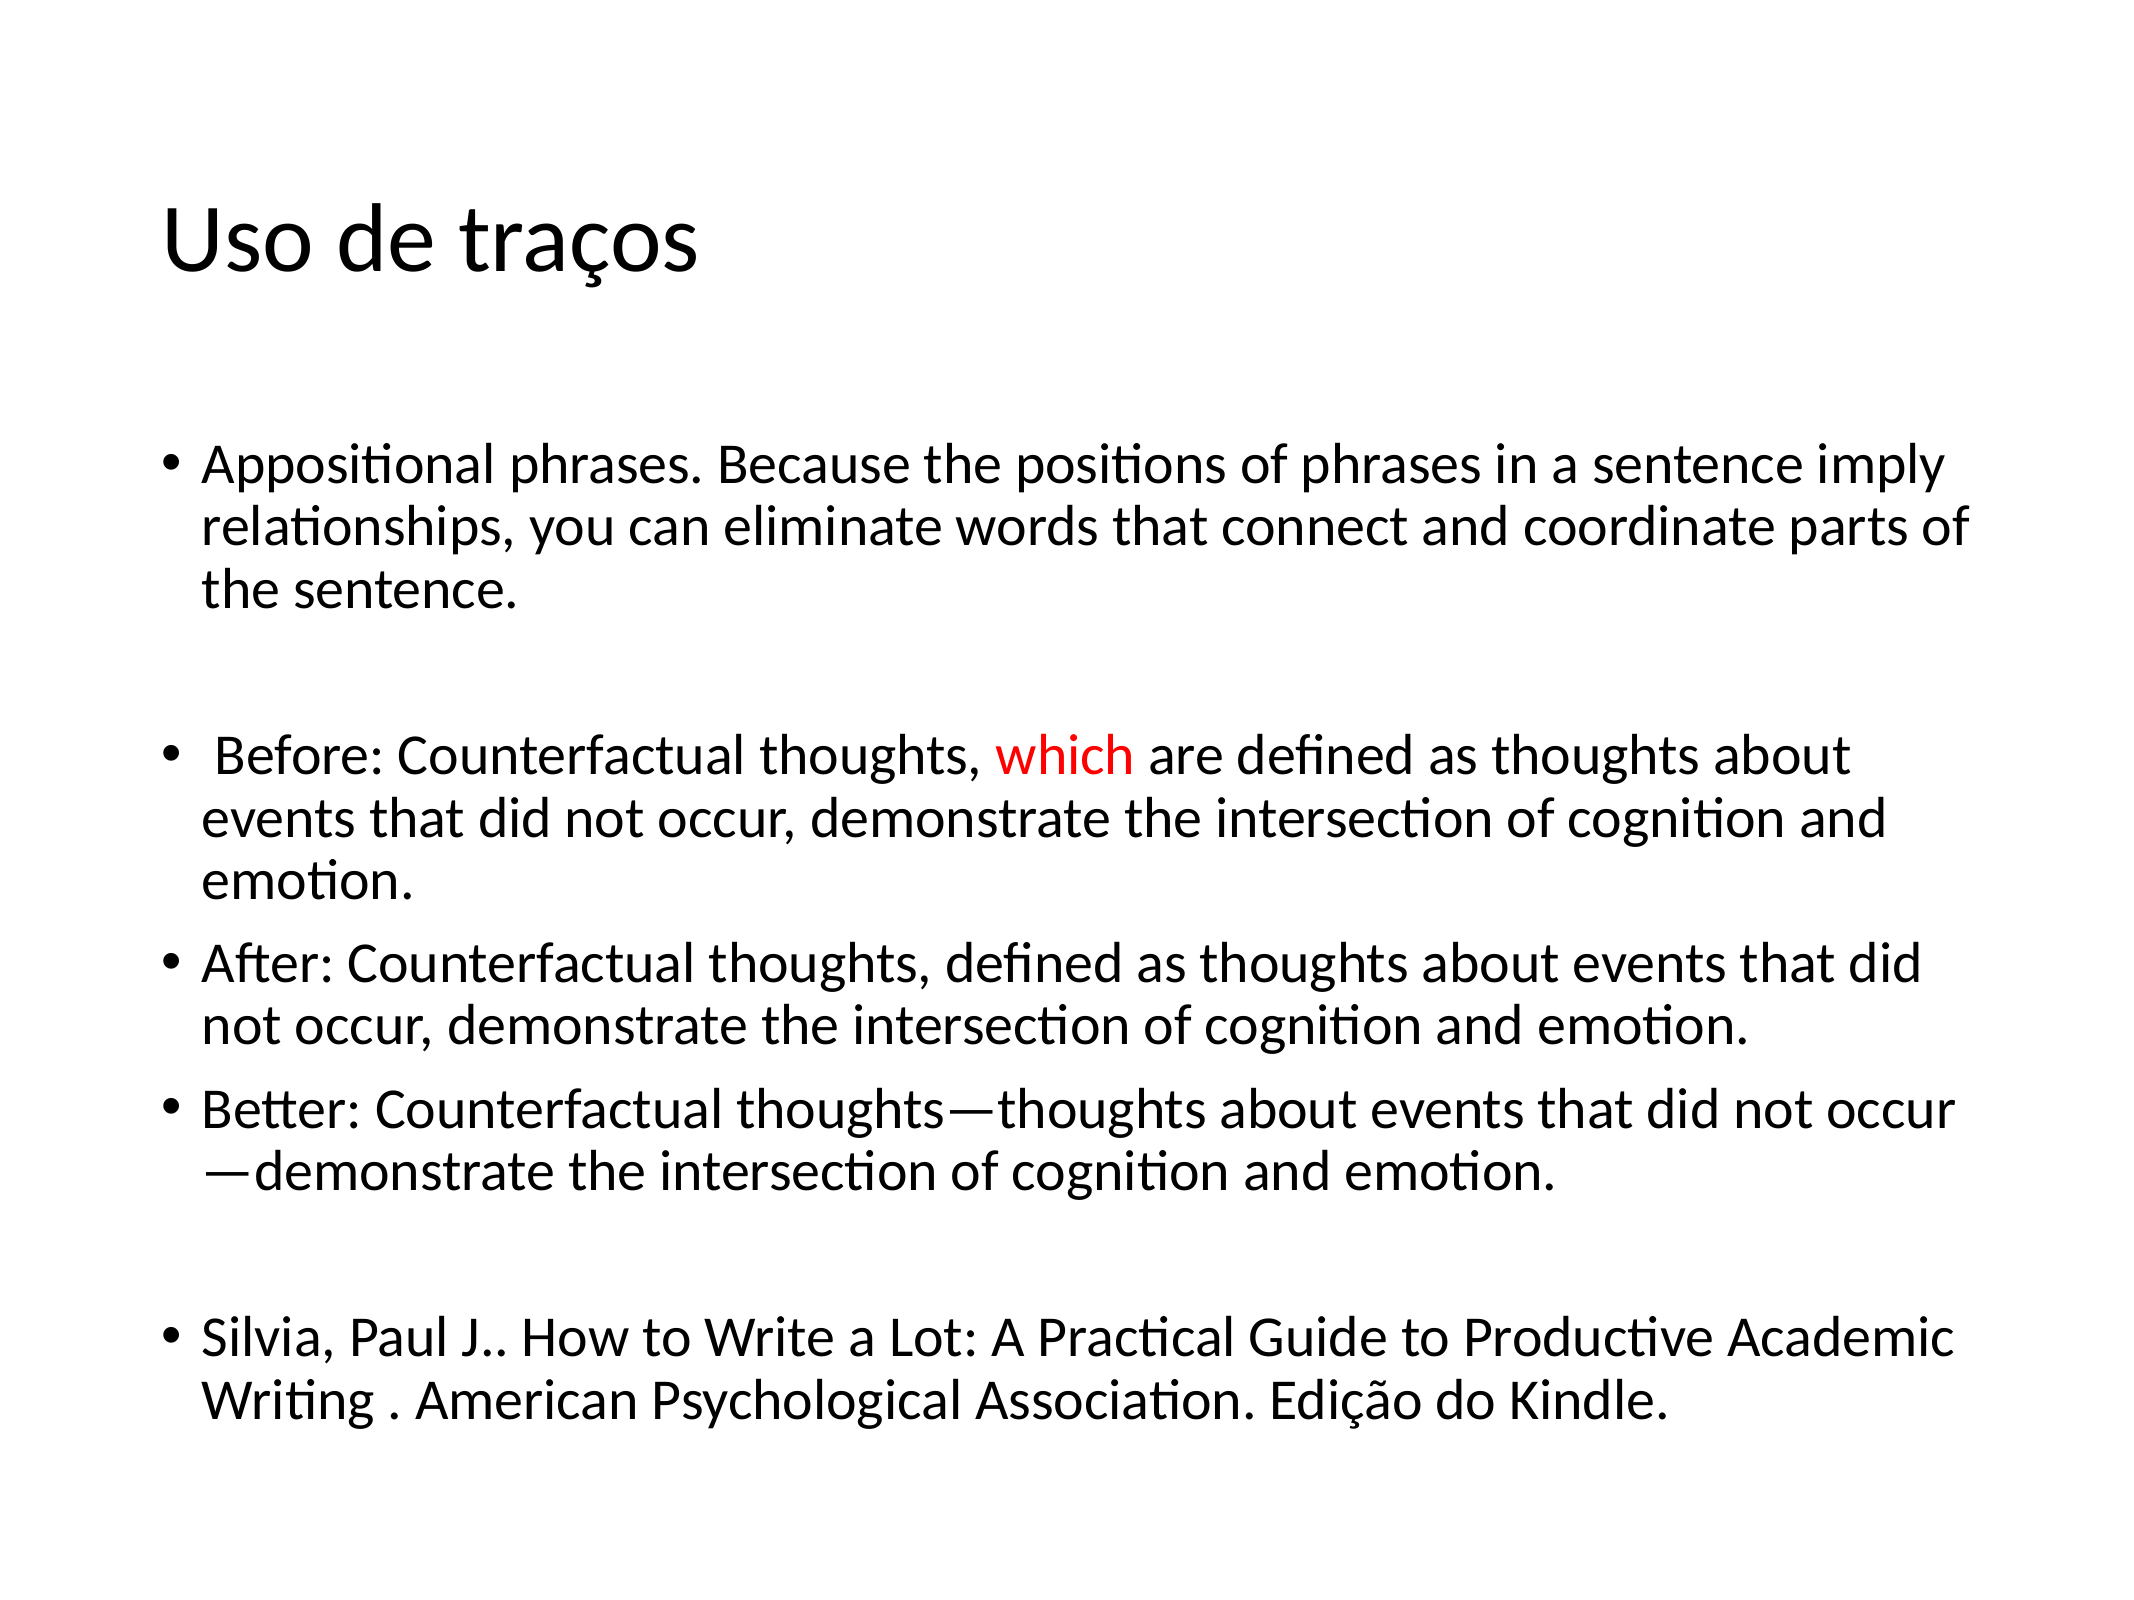

# Uso de traços
Appositional phrases. Because the positions of phrases in a sentence imply relationships, you can eliminate words that connect and coordinate parts of the sentence.

 Before: Counterfactual thoughts, which are defined as thoughts about events that did not occur, demonstrate the intersection of cognition and emotion.
After: Counterfactual thoughts, defined as thoughts about events that did not occur, demonstrate the intersection of cognition and emotion.
Better: Counterfactual thoughts—thoughts about events that did not occur—demonstrate the intersection of cognition and emotion.

Silvia, Paul J.. How to Write a Lot: A Practical Guide to Productive Academic Writing . American Psychological Association. Edição do Kindle.